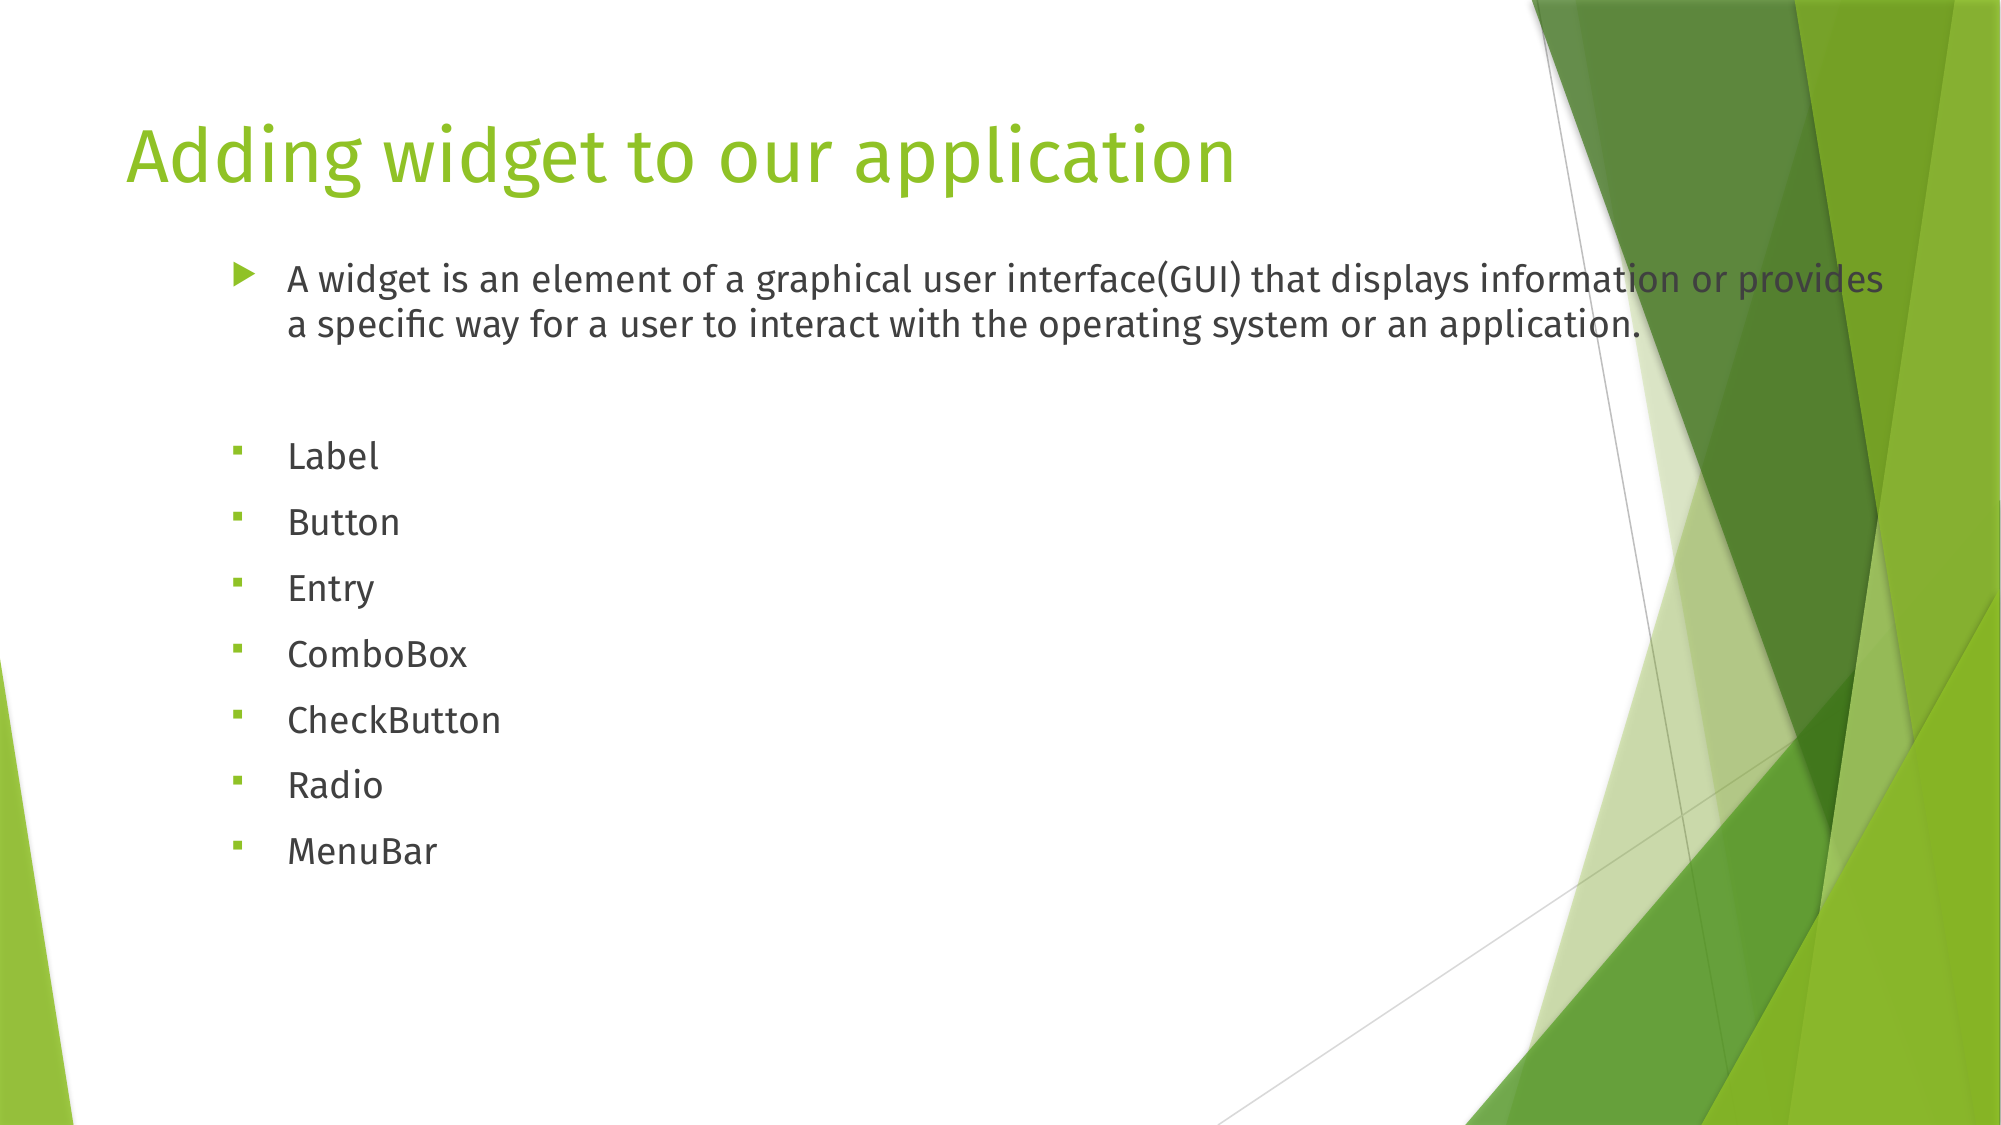

# Adding widget to our application
A widget is an element of a graphical user interface(GUI) that displays information or provides a specific way for a user to interact with the operating system or an application.

Label
Button
Entry
ComboBox
CheckButton
Radio
MenuBar